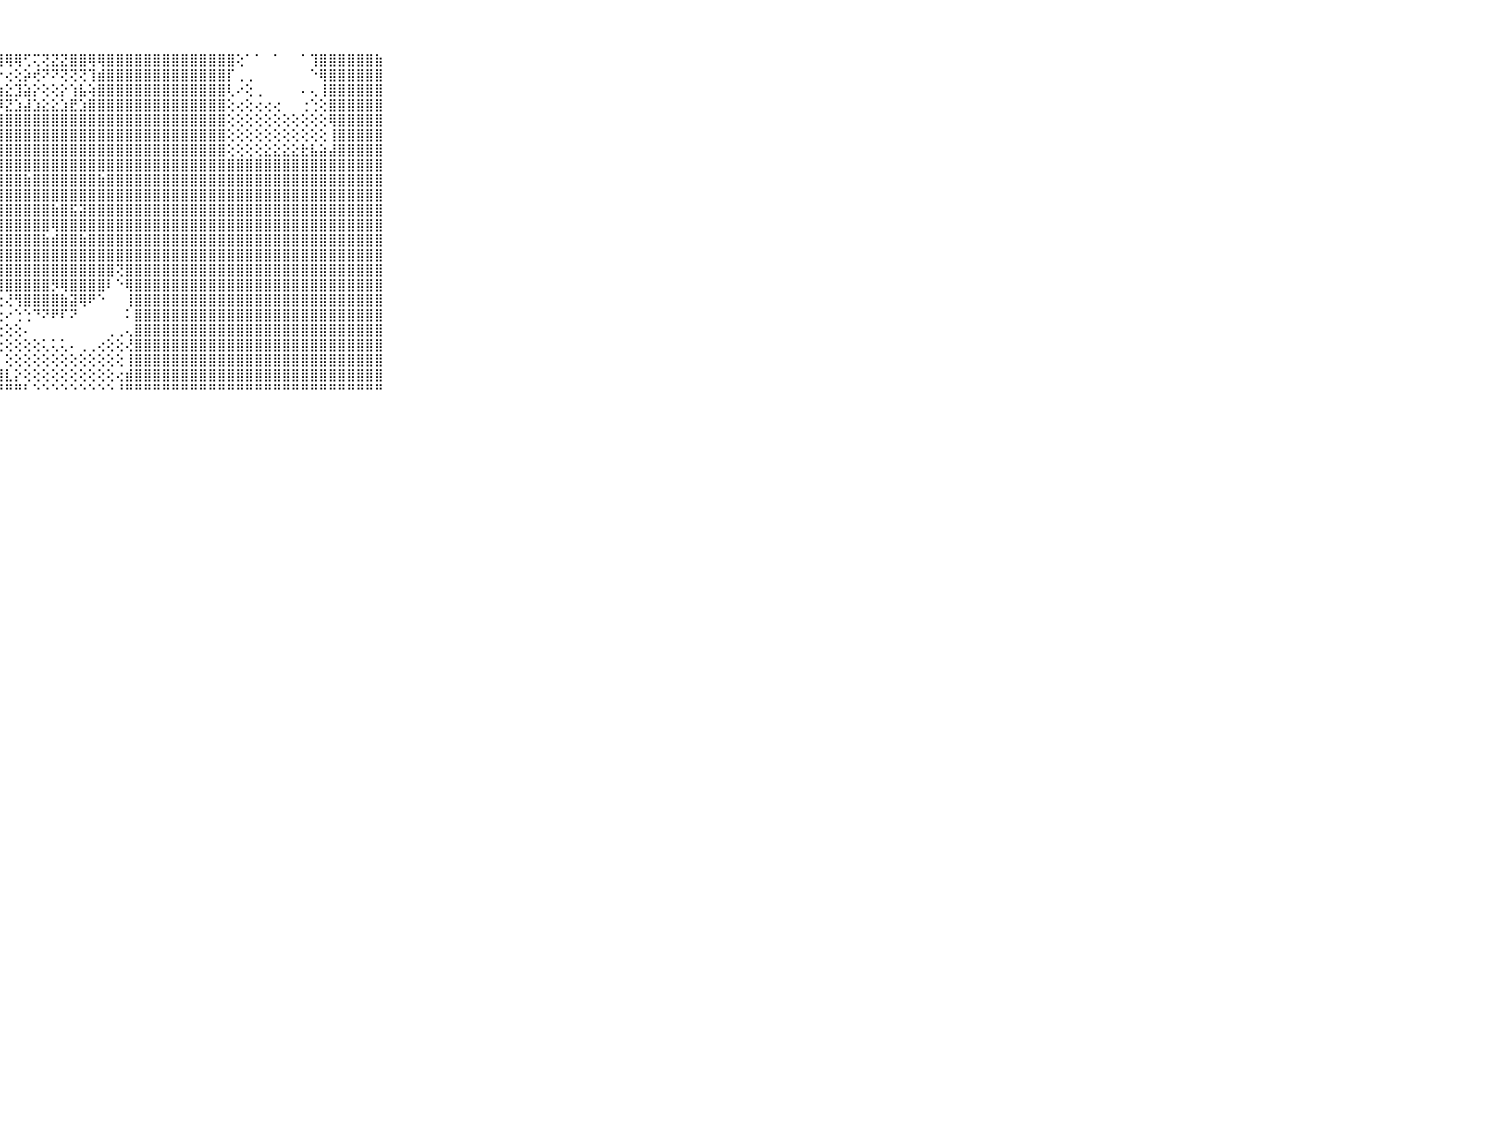

⠀⠀⠀⠀⠀⠀⠀⠀⠀⠀⠀⣿⣿⣿⣿⣿⣿⣿⣿⣿⣿⣿⣿⣿⣿⣿⣿⣿⢿⢿⢋⢍⢝⣝⣝⣿⣿⢿⢿⣿⣿⣿⣿⣿⣿⣿⣿⣿⣿⣿⣿⣿⣿⢕⠁⠁⠀⠁⠀⠀⠁⢹⣿⣿⣿⣿⣿⣿⣷⠀⠀⠀⠀⠀⠀⠀⠀⠀⠀⠀⠀
⠀⠀⠀⠀⠀⠀⠀⠀⠀⠀⠀⣿⣿⣿⣿⣿⣿⣿⣿⣿⣿⣿⣿⣿⣿⣿⡇⠕⢔⢕⡵⢞⠝⠝⢝⢝⢝⢹⣾⣿⣿⣿⣿⣿⣿⣿⣿⣿⣿⣿⣿⣿⡏⢀⢀⠀⠀⠀⠀⠀⠀⠑⢿⣿⣿⣿⣿⣿⣿⠀⠀⠀⠀⠀⠀⠀⠀⠀⠀⠀⠀
⠀⠀⠀⠀⠀⠀⠀⠀⠀⠀⠀⣿⣿⣿⣿⣿⣿⣿⣿⣿⣿⣿⣿⣿⣿⢕⢕⢱⣕⣹⣵⡕⢕⢕⡕⢱⣧⢵⣿⣿⣿⣿⣿⣿⣿⣿⣿⣿⣿⣿⣿⣿⢇⠔⢕⢀⠀⠀⠀⠀⠄⢄⢸⣿⣿⣿⣿⣿⣿⠀⠀⠀⠀⠀⠀⠀⠀⠀⠀⠀⠀
⠀⠀⠀⠀⠀⠀⠀⠀⠀⠀⠀⣿⣿⣿⣿⣿⣿⣿⣿⣿⣿⣿⣿⡟⢱⣷⣞⡽⣝⣱⣼⣱⣕⣕⣱⣟⣱⣿⣿⣿⣿⣿⣿⣿⣿⣿⣿⣿⣿⣿⣿⣿⢕⢔⢕⢔⢔⢔⠀⠀⢐⢑⢕⣿⣿⣿⣿⣿⣿⠀⠀⠀⠀⠀⠀⠀⠀⠀⠀⠀⠀
⠀⠀⠀⠀⠀⠀⠀⠀⠀⠀⠀⣿⣿⣿⣿⣿⣿⣿⣿⣿⣿⣿⣿⣧⢕⢟⣿⣿⣿⣿⣿⣿⣿⣿⣿⣿⣿⣿⣿⣿⣿⣿⣿⣿⣿⣿⣿⣿⣿⣿⣿⣿⢕⢕⢕⢕⢕⢕⢕⢕⢕⢕⢕⢿⣿⣿⣿⣿⣿⠀⠀⠀⠀⠀⠀⠀⠀⠀⠀⠀⠀
⠀⠀⠀⠀⠀⠀⠀⠀⠀⠀⠀⣿⣿⣿⣿⣿⣿⣿⣿⣿⣿⣿⣿⡟⢕⣕⣿⣿⣿⣿⣿⣿⣿⣿⣿⣿⣿⣿⣿⣿⣿⣿⣿⣿⣿⣿⣿⣿⣿⣿⣿⣿⢕⢕⢕⢕⢕⢕⢕⢕⢕⢕⢕⢸⣿⣿⣿⣿⣿⠀⠀⠀⠀⠀⠀⠀⠀⠀⠀⠀⠀
⠀⠀⠀⠀⠀⠀⠀⠀⠀⠀⠀⣿⣿⣿⣿⣿⣿⣿⣿⣿⣿⣿⣿⡇⢕⢹⣿⣿⣿⣿⣿⣿⣿⣿⣿⣿⣿⣿⣿⣿⣿⣿⣿⣿⣿⣿⣿⣿⣿⣿⣿⣿⢕⢕⢕⢕⣕⣕⣕⣕⣗⣧⣵⣼⣿⣿⣿⣿⣿⠀⠀⠀⠀⠀⠀⠀⠀⠀⠀⠀⠀
⠀⠀⠀⠀⠀⠀⠀⠀⠀⠀⠀⣿⣿⣿⣿⣿⣿⣿⣿⣿⣿⣿⣿⣷⢕⢸⣿⣿⣿⣿⣿⣿⣿⣿⣿⣿⣿⣿⣿⣿⣿⣿⣿⣿⣿⣿⣿⣿⣿⣿⣿⣿⣿⣿⣿⣿⣿⣿⣿⣿⣿⣿⣿⣿⣿⣿⣿⣿⣿⠀⠀⠀⠀⠀⠀⠀⠀⠀⠀⠀⠀
⠀⠀⠀⠀⠀⠀⠀⠀⠀⠀⠀⣿⣿⣿⣿⣿⣿⣿⣿⣿⣿⣿⣿⣿⡇⢸⣿⣿⣿⣿⣷⣿⣿⣿⣿⣿⣿⣿⣷⣿⣿⣿⣿⣿⣿⣿⣿⣿⣿⣿⣿⣿⣿⣿⣿⣿⣿⣿⣿⣿⣿⣿⣿⣿⣿⣿⣿⣿⣿⠀⠀⠀⠀⠀⠀⠀⠀⠀⠀⠀⠀
⠀⠀⠀⠀⠀⠀⠀⠀⠀⠀⠀⣿⣿⣿⣿⣿⣿⣿⣿⣿⣿⣿⣿⣿⣿⣾⣿⣿⣿⣿⣿⣿⣿⣿⣿⣿⣿⣿⣿⣿⣿⣿⣿⣿⣿⣿⣿⣿⣿⣿⣿⣿⣿⣿⣿⣿⣿⣿⣿⣿⣿⣿⣿⣿⣿⣿⣿⣿⣿⠀⠀⠀⠀⠀⠀⠀⠀⠀⠀⠀⠀
⠀⠀⠀⠀⠀⠀⠀⠀⠀⠀⠀⣿⣿⣿⣿⣿⣿⣿⣿⣿⣿⣿⣿⣿⣿⣿⣿⣿⣿⣿⣿⣿⣿⣷⣿⣯⣽⣿⣿⣿⣿⣿⣿⣿⣿⣿⣿⣿⣿⣿⣿⣿⣿⣿⣿⣿⣿⣿⣿⣿⣿⣿⣿⣿⣿⣿⣿⣿⣿⠀⠀⠀⠀⠀⠀⠀⠀⠀⠀⠀⠀
⠀⠀⠀⠀⠀⠀⠀⠀⠀⠀⠀⣿⣿⣿⣿⣿⣿⣿⣿⣿⣿⣿⣿⣿⣿⣿⣿⣿⣿⣿⣿⣿⣿⢿⣿⣿⣿⣿⣿⣿⣿⣿⣿⣿⣿⣿⣿⣿⣿⣿⣿⣿⣿⣿⣿⣿⣿⣿⣿⣿⣿⣿⣿⣿⣿⣿⣿⣿⣿⠀⠀⠀⠀⠀⠀⠀⠀⠀⠀⠀⠀
⠀⠀⠀⠀⠀⠀⠀⠀⠀⠀⠀⣿⣿⣿⣿⣿⣿⣿⣿⣿⣿⣿⣿⣿⣿⣿⣿⣿⣿⣿⣿⣿⣷⣾⣿⣿⣷⣿⣿⣿⣿⣿⣿⣿⣿⣿⣿⣿⣿⣿⣿⣿⣿⣿⣿⣿⣿⣿⣿⣿⣿⣿⣿⣿⣿⣿⣿⣿⣿⠀⠀⠀⠀⠀⠀⠀⠀⠀⠀⠀⠀
⠀⠀⠀⠀⠀⠀⠀⠀⠀⠀⠀⣿⣿⣿⣿⣿⣿⣿⣿⣿⣿⣿⣿⣿⣿⣿⣿⣿⣿⣿⣿⣿⣿⣿⣿⣿⣿⣿⣿⣿⣿⣿⣿⣿⣿⣿⣿⣿⣿⣿⣿⣿⣿⣿⣿⣿⣿⣿⣿⣿⣿⣿⣿⣿⣿⣿⣿⣿⣿⠀⠀⠀⠀⠀⠀⠀⠀⠀⠀⠀⠀
⠀⠀⠀⠀⠀⠀⠀⠀⠀⠀⠀⣿⣿⣿⣿⣿⣿⣿⣿⣿⣿⣿⣿⣿⣿⣿⢟⢿⣿⣿⣿⣿⣿⣿⣿⣿⣿⣿⣿⣿⢝⣿⣿⣿⣿⣿⣿⣿⣿⣿⣿⣿⣿⣿⣿⣿⣿⣿⣿⣿⣿⣿⣿⣿⣿⣿⣿⣿⣿⠀⠀⠀⠀⠀⠀⠀⠀⠀⠀⠀⠀
⠀⠀⠀⠀⠀⠀⠀⠀⠀⠀⠀⣿⣿⣿⣿⣿⣿⣿⣿⣿⣿⣿⣿⣿⣿⡟⢕⢸⣿⣿⣿⣿⣿⡻⢿⣿⣿⣿⣿⠇⠑⢿⣿⣿⣿⣿⣿⣿⣿⣿⣿⣿⣿⣿⣿⣿⣿⣿⣿⣿⣿⣿⣿⣿⣿⣿⣿⣿⣿⠀⠀⠀⠀⠀⠀⠀⠀⠀⠀⠀⠀
⠀⠀⠀⠀⠀⠀⠀⠀⠀⠀⠀⣿⣿⣿⣿⣿⣿⣿⣿⣿⣿⣿⣿⣿⣿⣧⢕⢕⢜⢻⣿⣿⣿⣿⣷⣽⢿⠟⠑⠀⠀⢸⣿⣿⣿⣿⣿⣿⣿⣿⣿⣿⣿⣿⣿⣿⣿⣿⣿⣿⣿⣿⣿⣿⣿⣿⣿⣿⣿⠀⠀⠀⠀⠀⠀⠀⠀⠀⠀⠀⠀
⠀⠀⠀⠀⠀⠀⠀⠀⠀⠀⠀⣿⣿⣿⣿⣿⣿⣿⣿⣿⣿⣿⣿⣿⣿⣿⠁⢕⠔⢑⢑⠙⠝⠟⠏⠝⠀⠀⠀⠀⠀⠅⣿⣿⣿⣿⣿⣿⣿⣿⣿⣿⣿⣿⣿⣿⣿⣿⣿⣿⣿⣿⣿⣿⣿⣿⣿⣿⣿⠀⠀⠀⠀⠀⠀⠀⠀⠀⠀⠀⠀
⠀⠀⠀⠀⠀⠀⠀⠀⠀⠀⠀⣿⣿⣿⣿⣿⣿⣿⣿⣿⣿⣿⣿⣿⣿⣿⠀⢕⢕⢕⠄⠀⠀⠀⠀⠀⠀⠀⠀⢀⢀⢄⣿⣿⣿⣿⣿⣿⣿⣿⣿⣿⣿⣿⣿⣿⣿⣿⣿⣿⣿⣿⣿⣿⣿⣿⣿⣿⣿⠀⠀⠀⠀⠀⠀⠀⠀⠀⠀⠀⠀
⠀⠀⠀⠀⠀⠀⠀⠀⠀⠀⠀⣿⣿⣿⣿⣿⣿⣿⣿⣿⣿⣿⣿⣿⣿⣿⣇⢕⢕⢕⢕⢕⢅⢅⢅⠄⢀⢀⢔⢕⢕⢜⣿⣿⣿⣿⣿⣿⣿⣿⣿⣿⣿⣿⣿⣿⣿⣿⣿⣿⣿⣿⣿⣿⣿⣿⣿⣿⣿⠀⠀⠀⠀⠀⠀⠀⠀⠀⠀⠀⠀
⠀⠀⠀⠀⠀⠀⠀⠀⠀⠀⠀⣿⣿⣿⣿⣿⣿⣿⣿⣿⣿⣿⣿⣿⣿⣿⣿⡇⢕⢕⢕⢕⢕⢕⢕⢕⢕⢕⢕⢕⢕⢸⣿⣿⣿⣿⣿⣿⣿⣿⣿⣿⣿⣿⣿⣿⣿⣿⣿⣿⣿⣿⣿⣿⣿⣿⣿⣿⣿⠀⠀⠀⠀⠀⠀⠀⠀⠀⠀⠀⠀
⠀⠀⠀⠀⠀⠀⠀⠀⠀⠀⠀⣿⣿⣿⣿⣿⣿⣿⣿⣿⣿⣿⣿⣿⣿⣿⣿⣿⣇⡕⢕⢕⢕⢕⢕⢕⢕⢕⢕⢕⢔⣾⣿⣿⣿⣿⣿⣿⣿⣿⣿⣿⣿⣿⣿⣿⣿⣿⣿⣿⣿⣿⣿⣿⣿⣿⣿⣿⣿⠀⠀⠀⠀⠀⠀⠀⠀⠀⠀⠀⠀
⠀⠀⠀⠀⠀⠀⠀⠀⠀⠀⠀⠛⠛⠛⠛⠛⠛⠛⠛⠛⠛⠛⠛⠛⠛⠛⠛⠛⠛⠛⠃⠑⠑⠑⠑⠑⠑⠑⠑⠑⠘⠛⠛⠛⠛⠛⠛⠛⠛⠛⠛⠛⠛⠛⠛⠛⠛⠛⠛⠛⠛⠛⠛⠛⠛⠛⠛⠛⠛⠀⠀⠀⠀⠀⠀⠀⠀⠀⠀⠀⠀